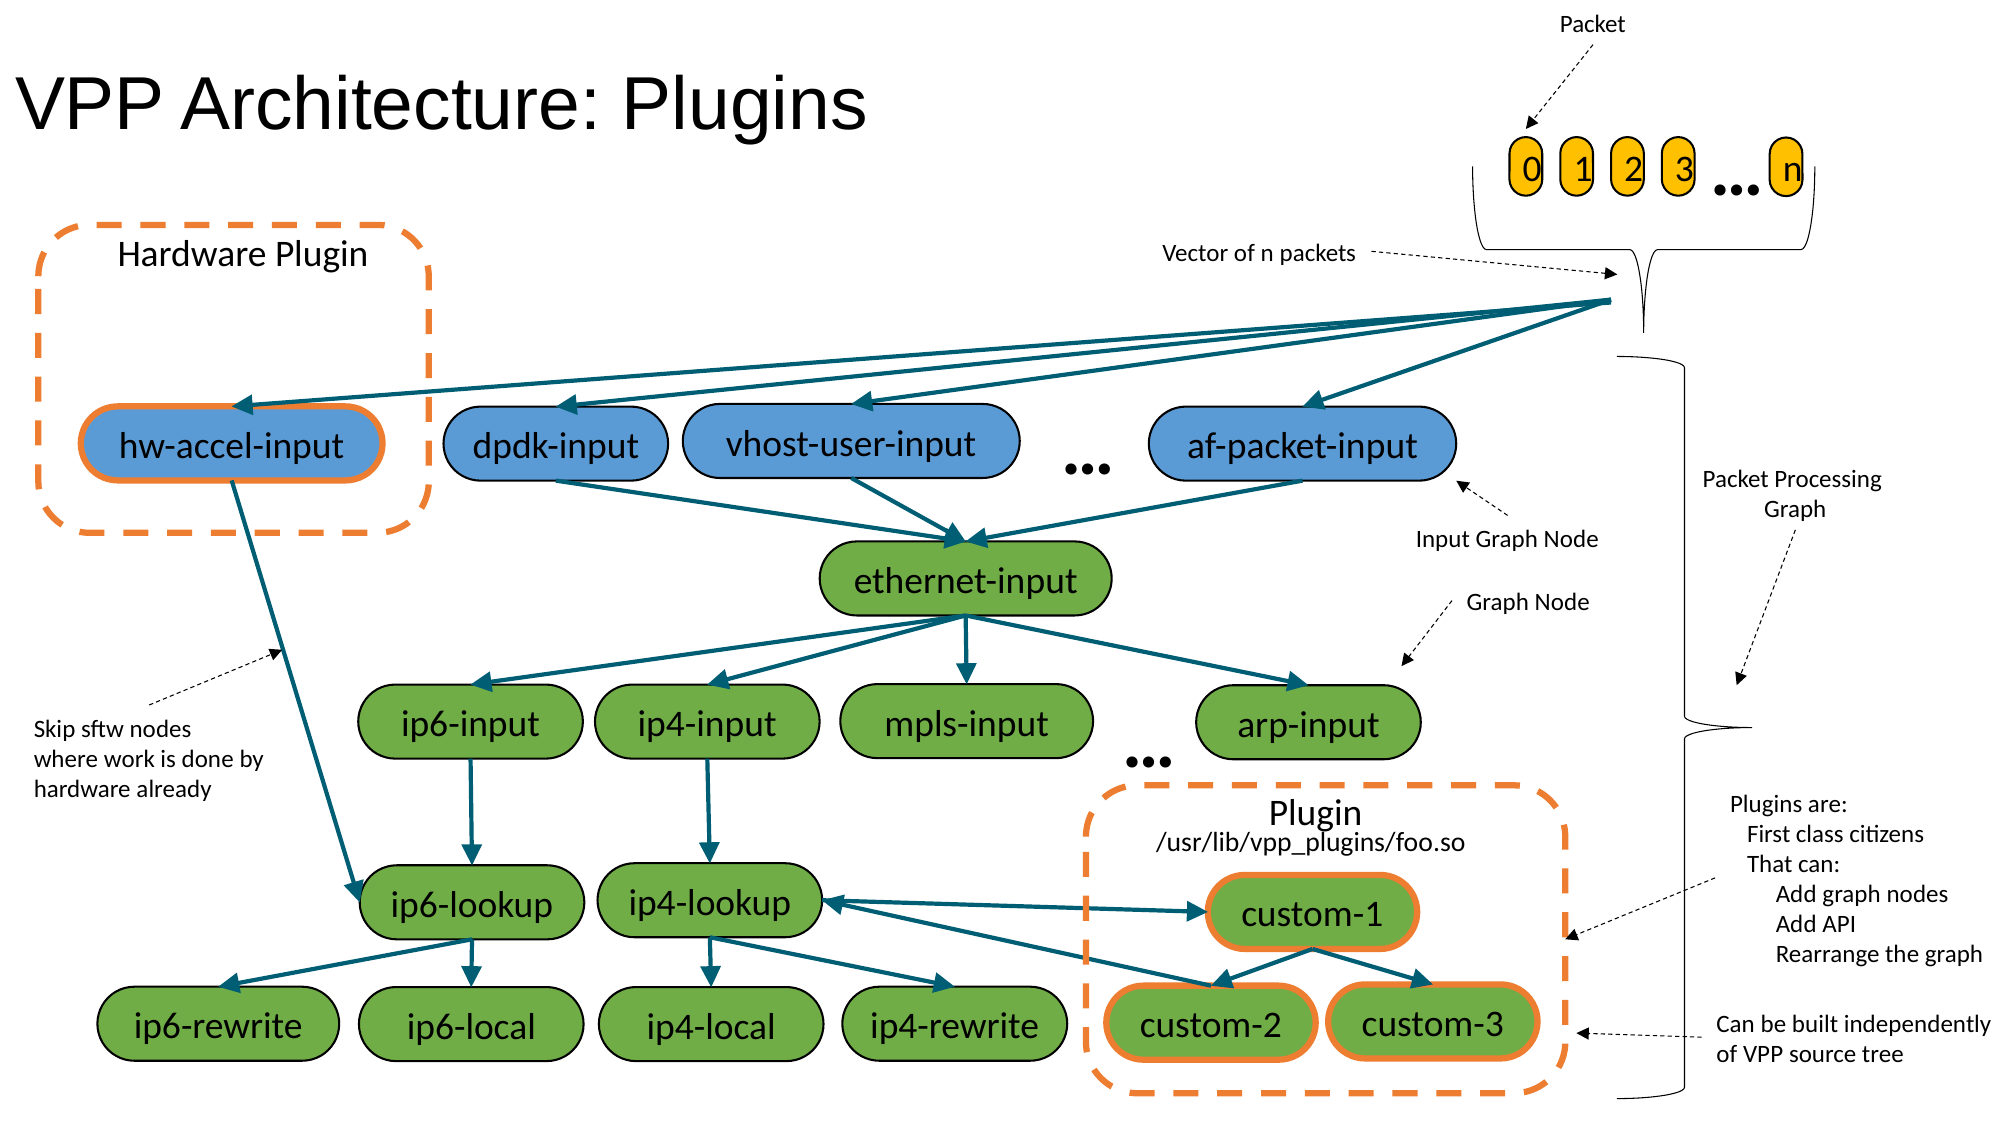

Packet
VPP Architecture: Plugins

…
0
1
2
3
n
Hardware Plugin

Vector of n packets

…
vhost-user-input
hw-accel-input
dpdk-input
af-packet-input
Packet Processing
Graph
Input Graph Node
ethernet-input
Graph Node
mpls-input
ip6-input
ip4-input
arp-input
…
Skip sftw nodes
where work is done by
hardware already
Plugin
Plugins are:
   First class citizens
   That can:
        Add graph nodes
        Add API
        Rearrange the graph

/usr/lib/vpp_plugins/foo.so
ip4-lookup
ip6-lookup
custom-1
custom-3
custom-2
ip6-rewrite
ip4-rewrite
ip6-local
ip4-local
Can be built independently
of VPP source tree